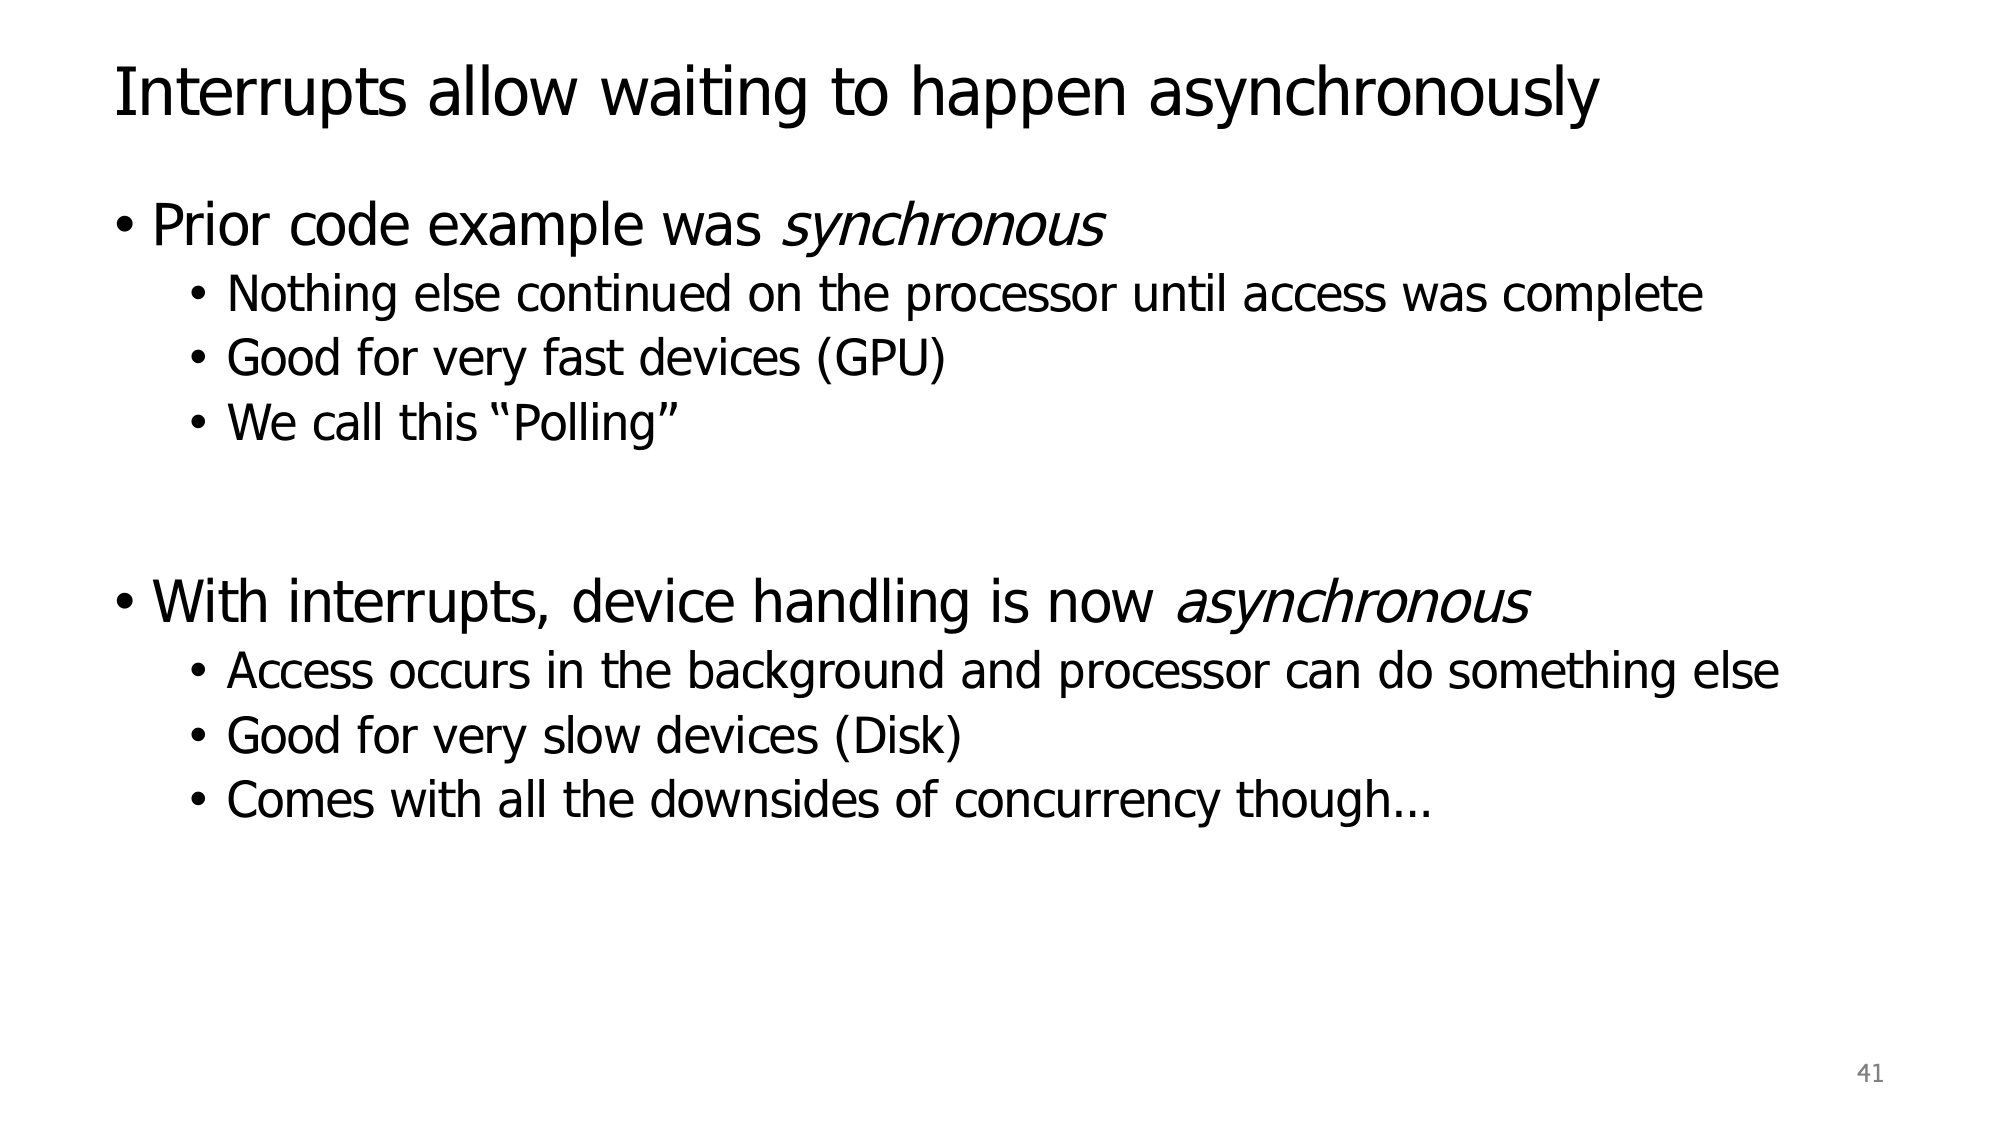

# Interrupts allow waiting to happen asynchronously
Prior code example was synchronous
Nothing else continued on the processor until access was complete
Good for very fast devices (GPU)
We call this “Polling”

With interrupts, device handling is now asynchronous
Access occurs in the background and processor can do something else
Good for very slow devices (Disk)
Comes with all the downsides of concurrency though…
41